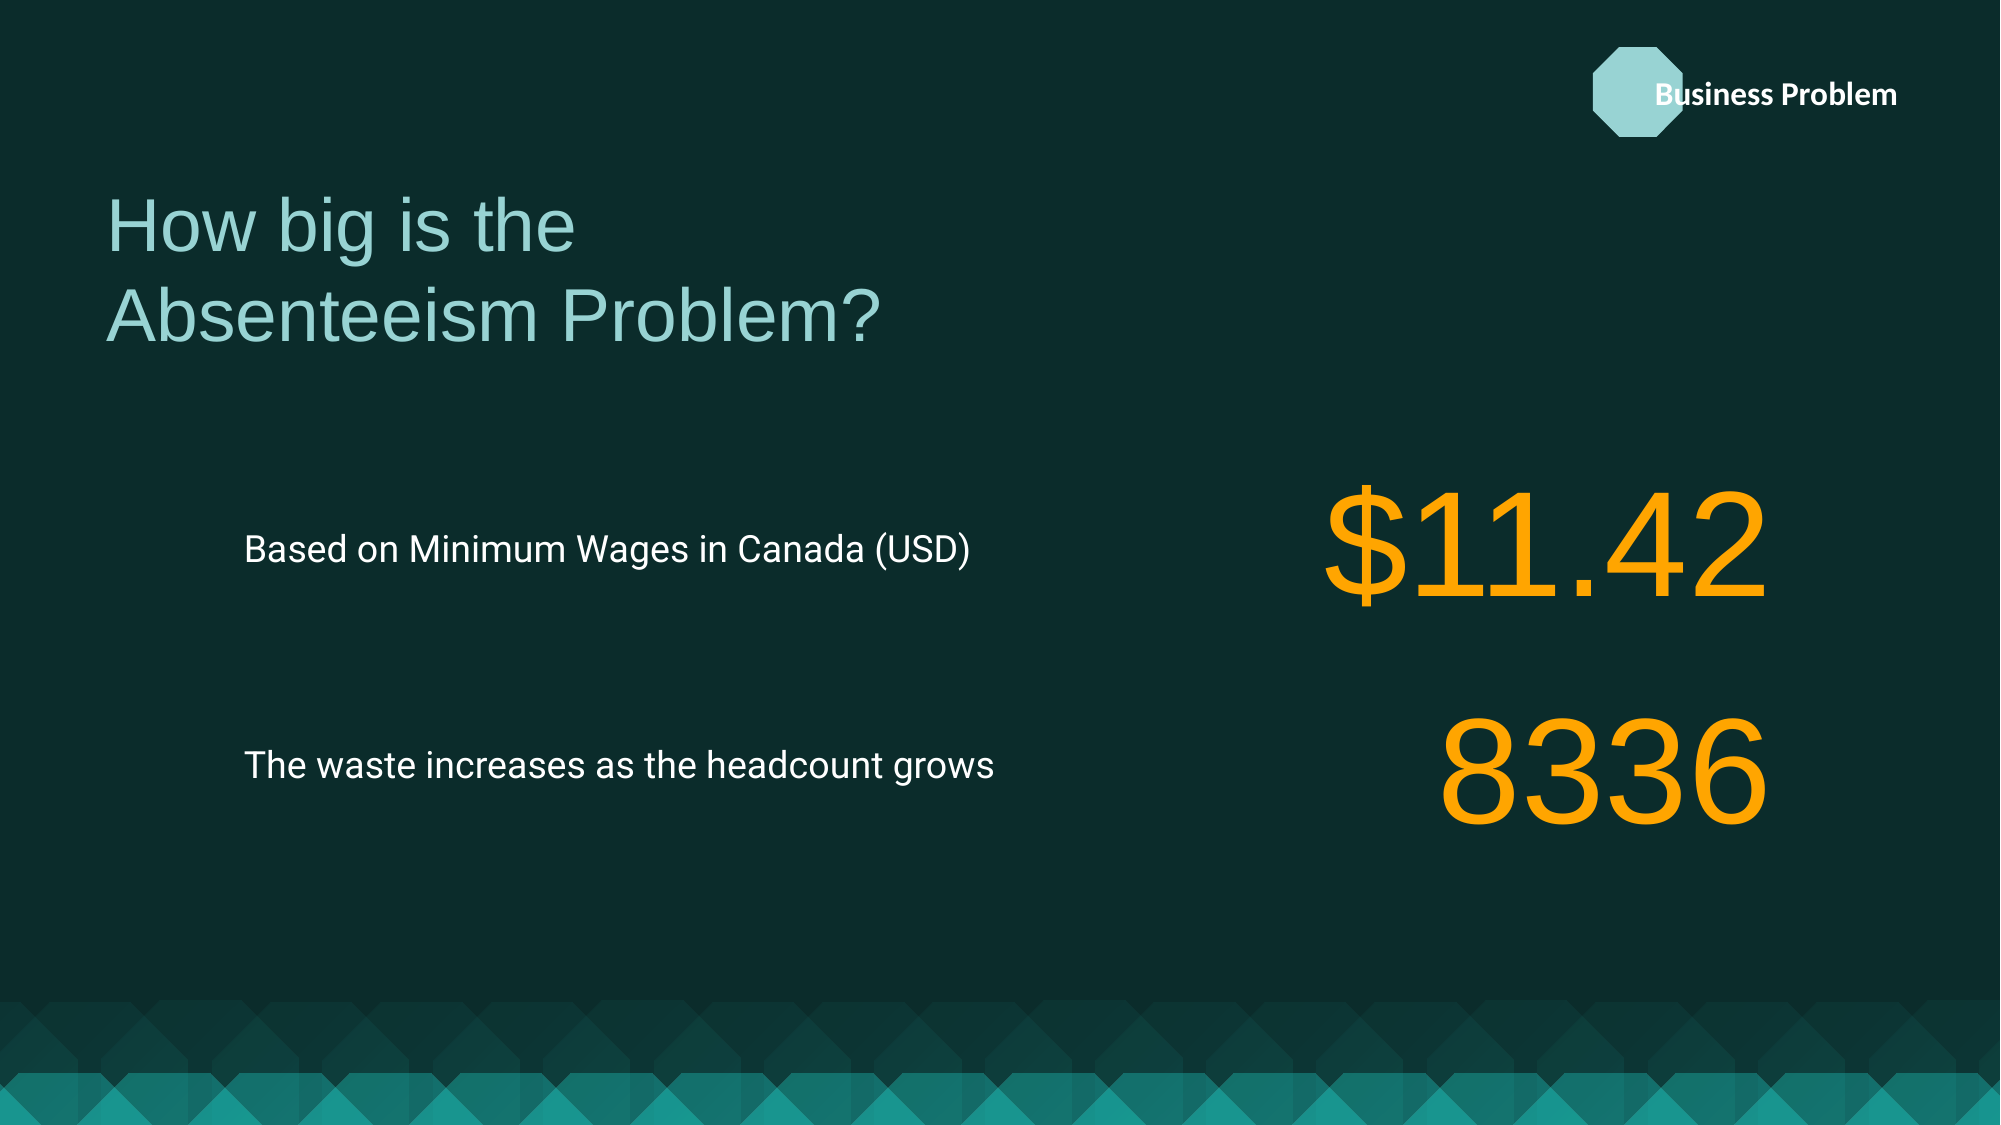

Business Problem
How big is the Absenteeism Problem?
$11.42
Based on Minimum Wages in Canada (USD)
8336
The waste increases as the headcount grows